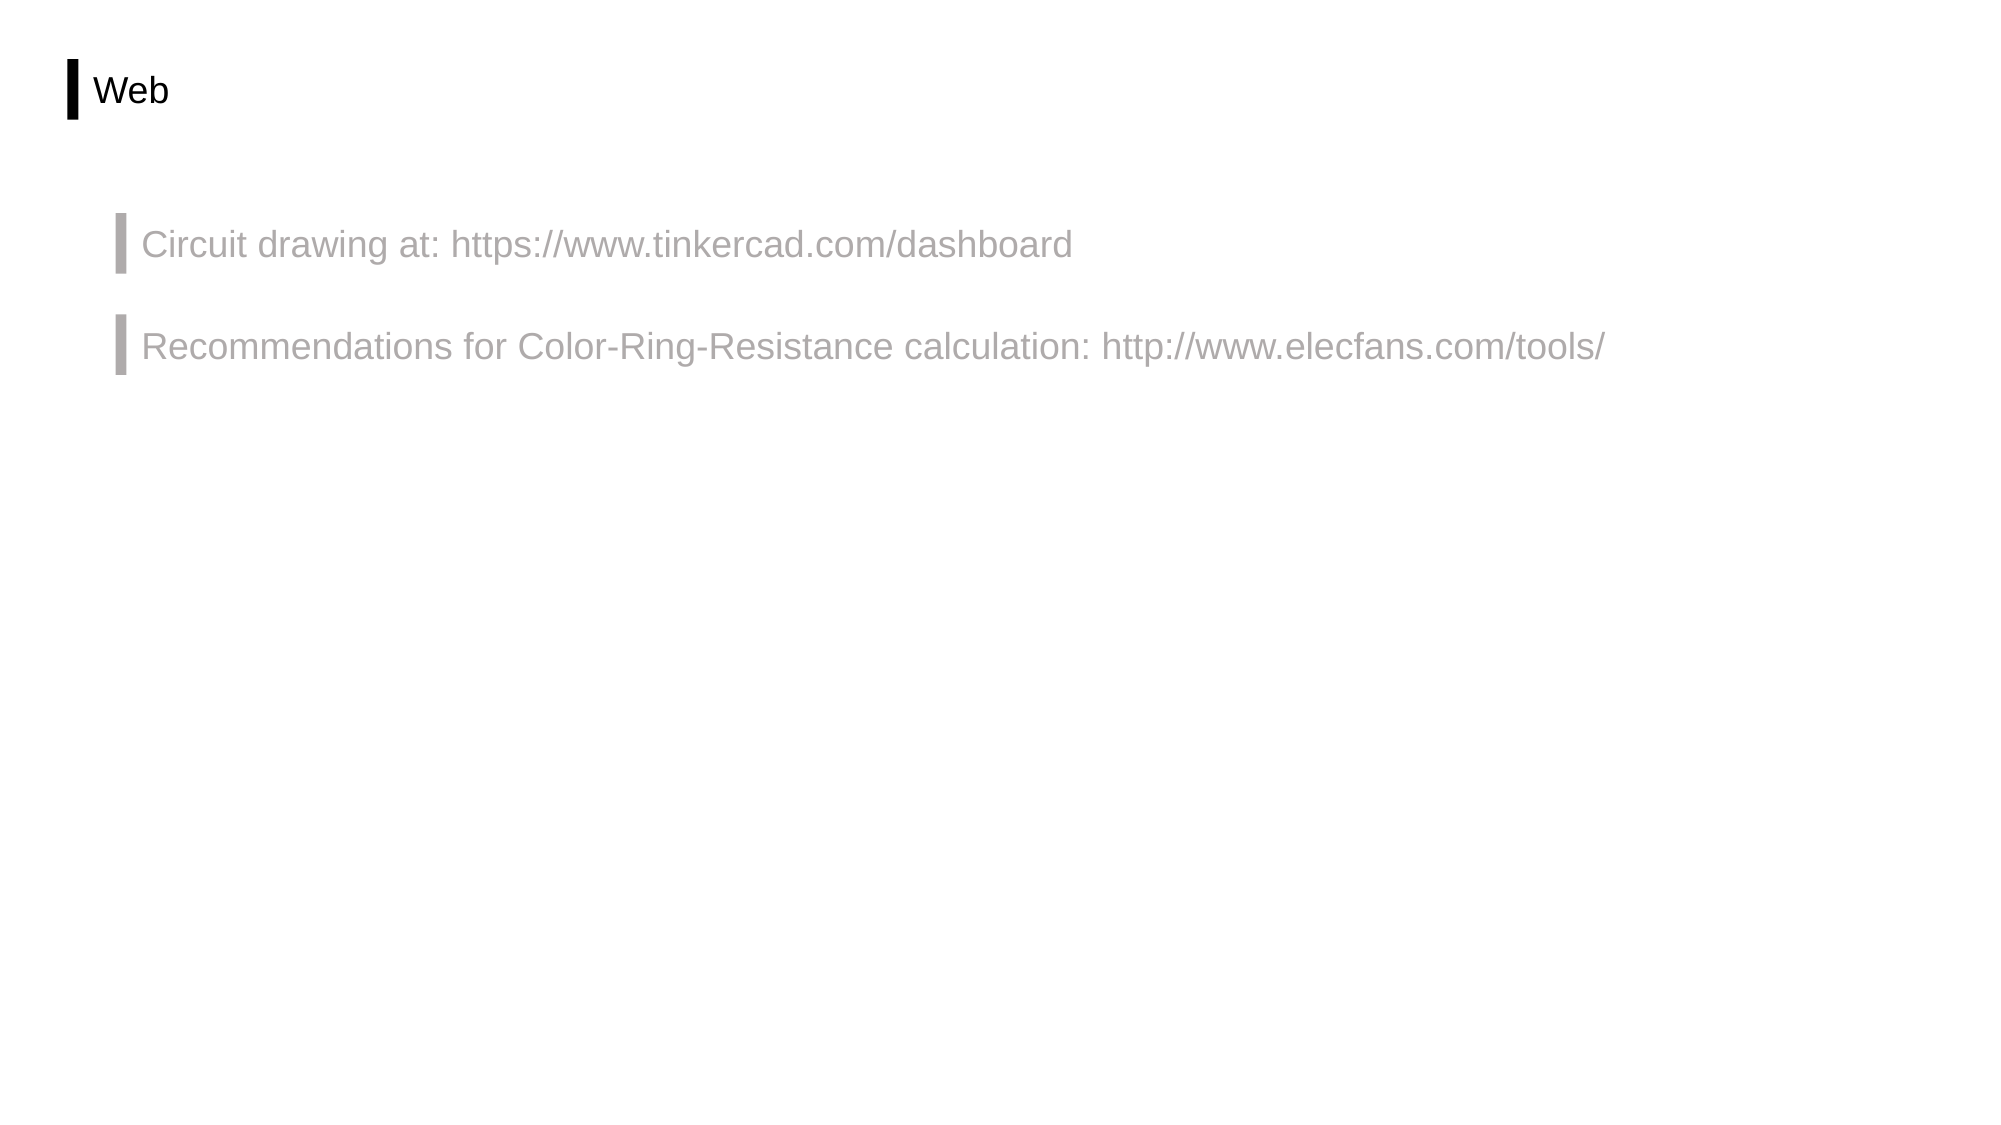

Web

Circuit drawing at: https://www.tinkercad.com/dashboard

Recommendations for Color-Ring-Resistance calculation: http://www.elecfans.com/tools/